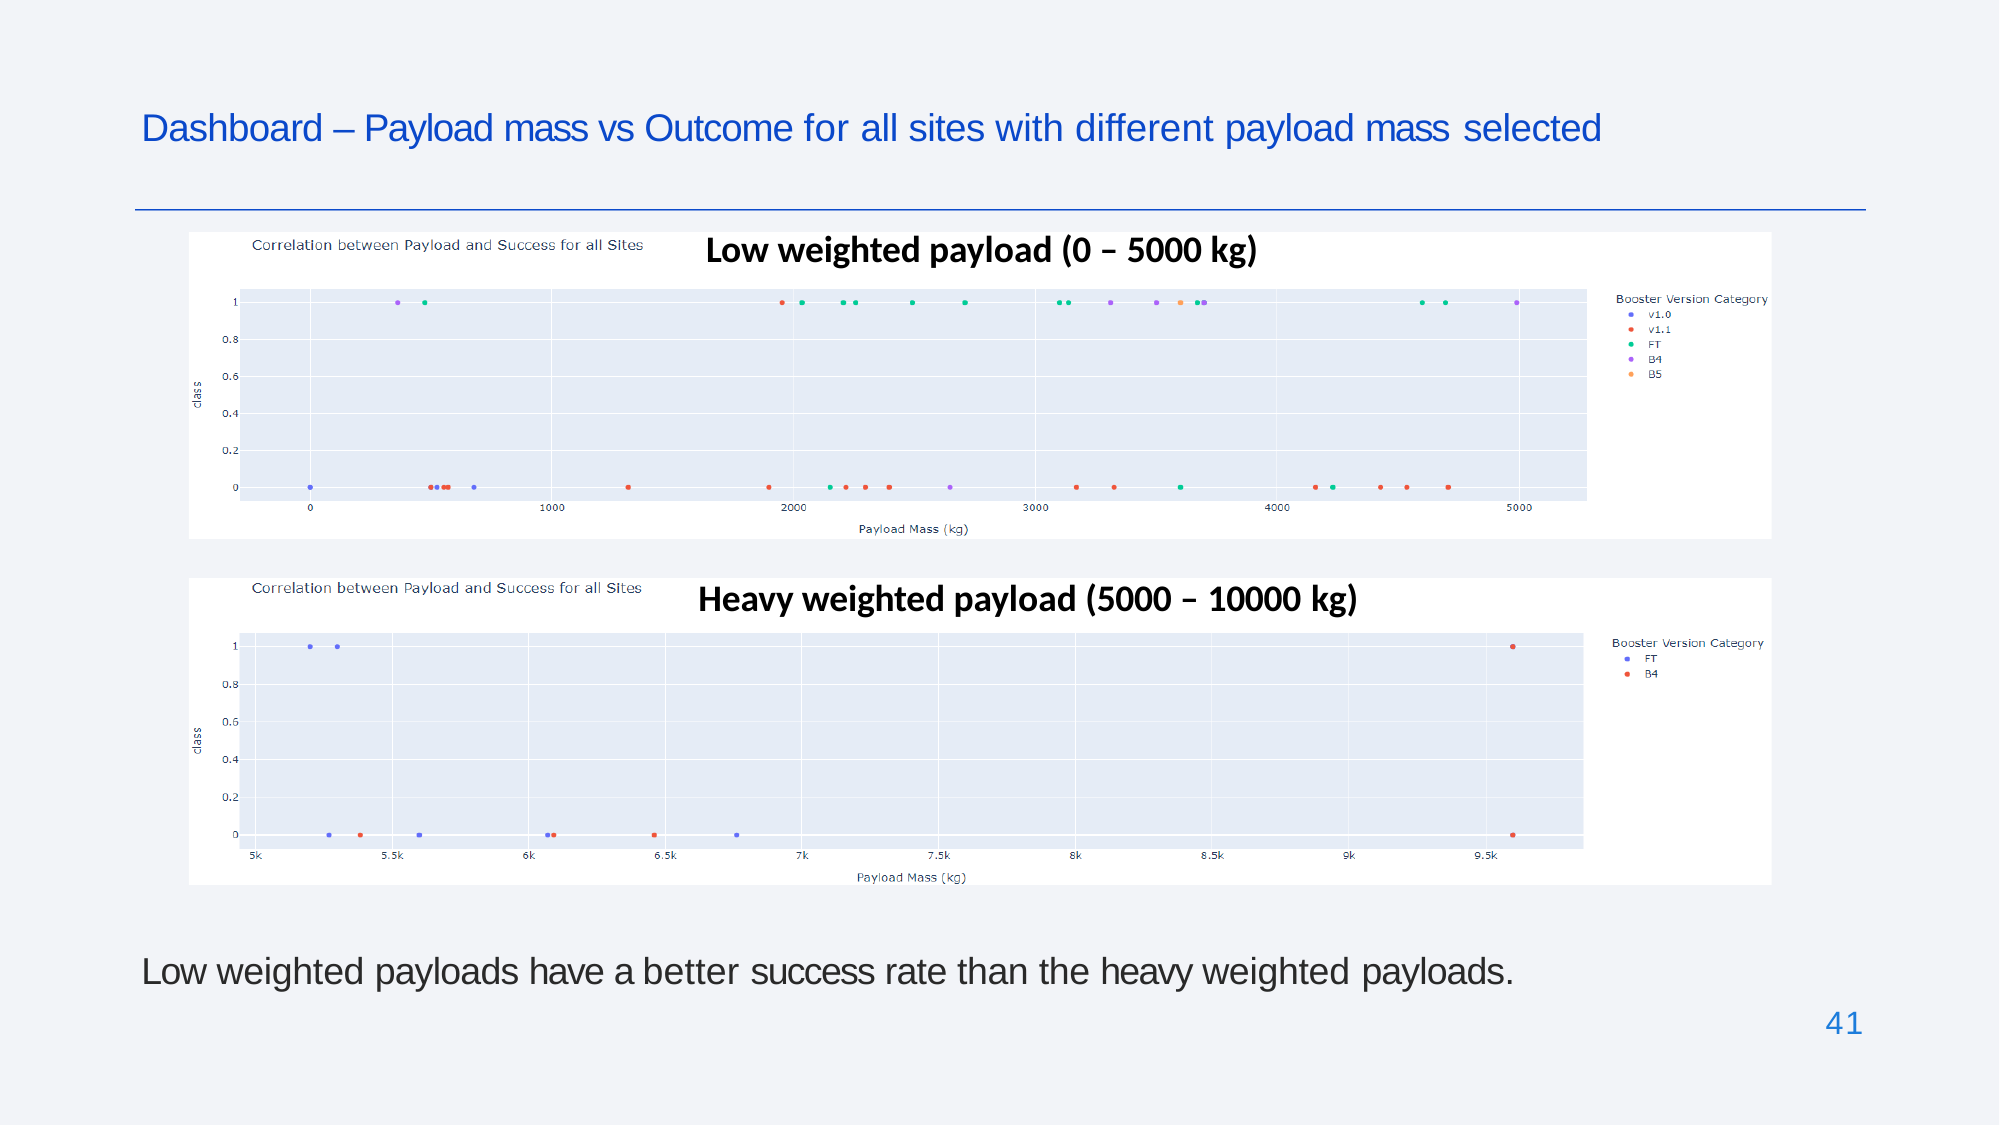

# Dashboard – Payload mass vs Outcome for all sites with different payload mass selected
Low weighted payload (0 – 5000 kg)

Heavy weighted payload (5000 – 10000 kg)

Low weighted payloads have a better success rate than the heavy weighted payloads.
41